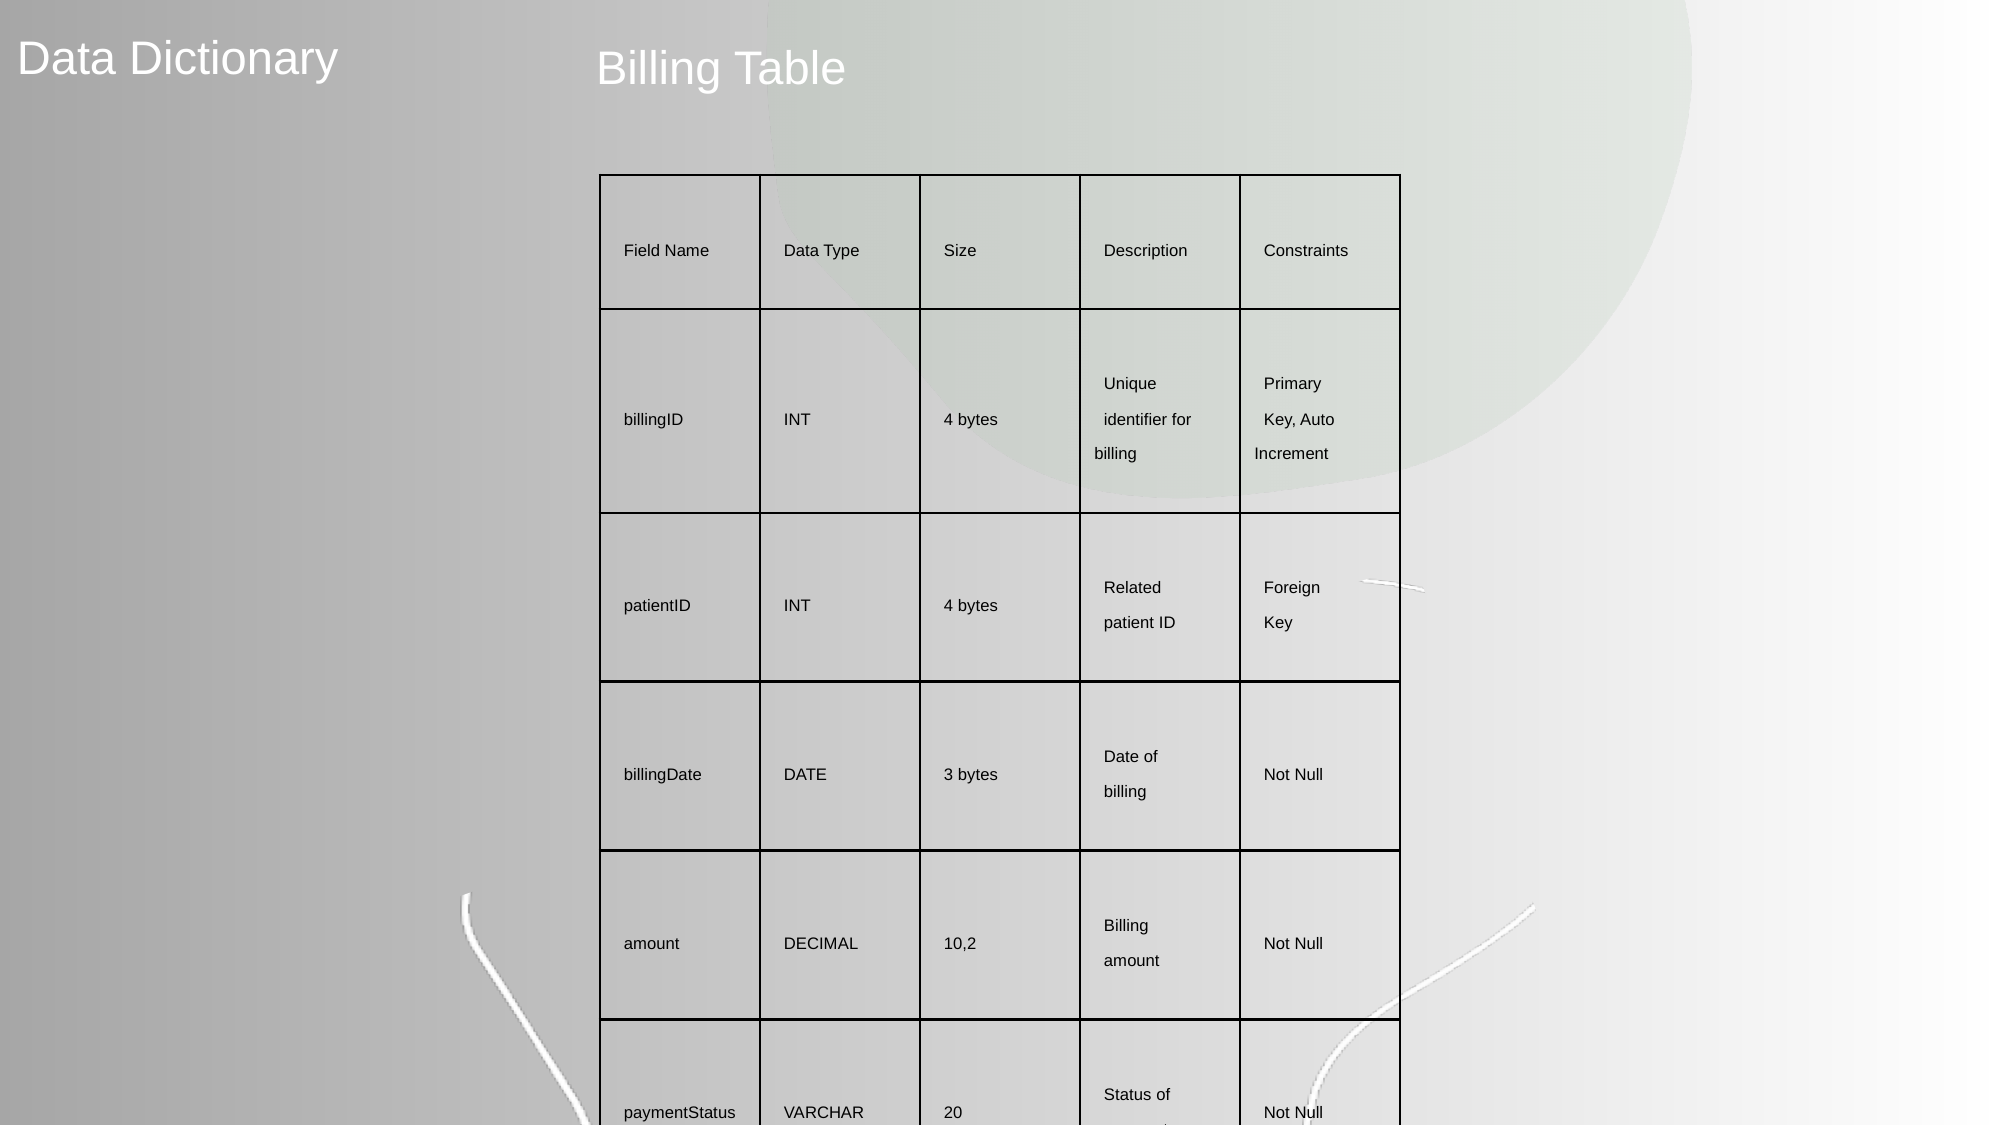

Data Dictionary
Billing Table
| Field Name | Data Type | Size | Description | Constraints |
| --- | --- | --- | --- | --- |
| billingID | INT | 4 bytes | Unique identifier for billing | Primary Key, Auto Increment |
| patientID | INT | 4 bytes | Related patient ID | Foreign Key |
| billingDate | DATE | 3 bytes | Date of billing | Not Null |
| amount | DECIMAL | 10,2 | Billing amount | Not Null |
| paymentStatus | VARCHAR | 20 | Status of payment | Not Null |